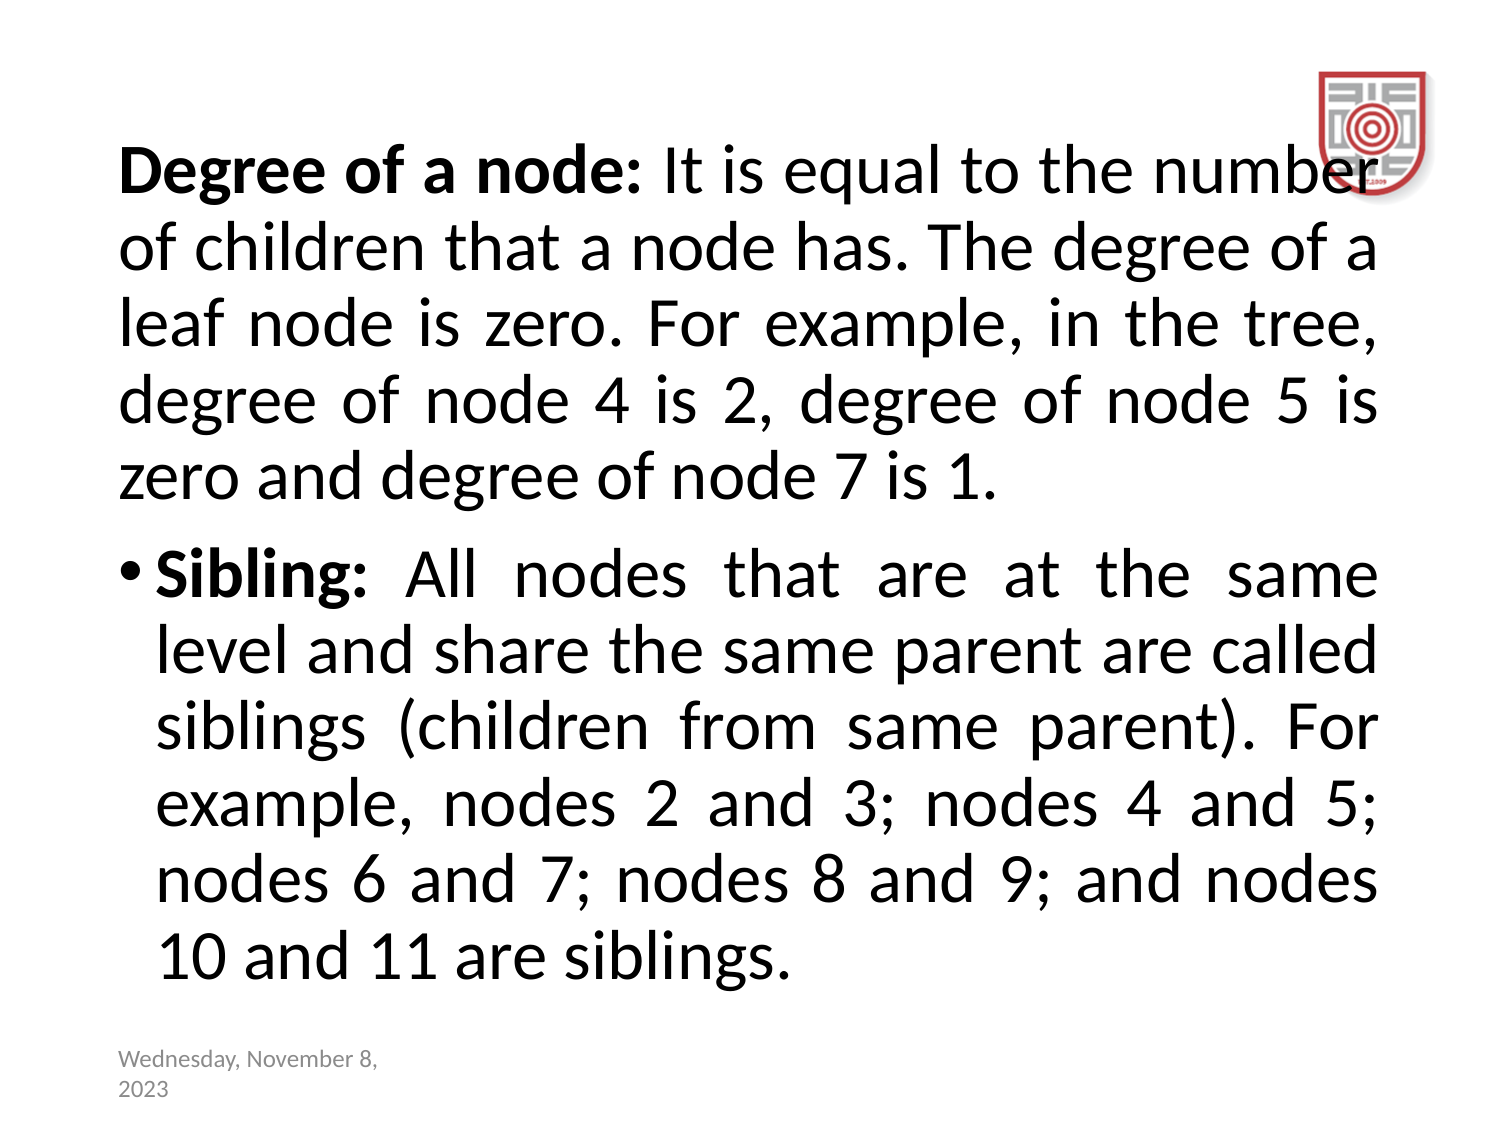

#
Degree of a node: It is equal to the number of children that a node has. The degree of a leaf node is zero. For example, in the tree, degree of node 4 is 2, degree of node 5 is zero and degree of node 7 is 1.
Sibling: All nodes that are at the same level and share the same parent are called siblings (children from same parent). For example, nodes 2 and 3; nodes 4 and 5; nodes 6 and 7; nodes 8 and 9; and nodes 10 and 11 are siblings.
Wednesday, November 8, 2023